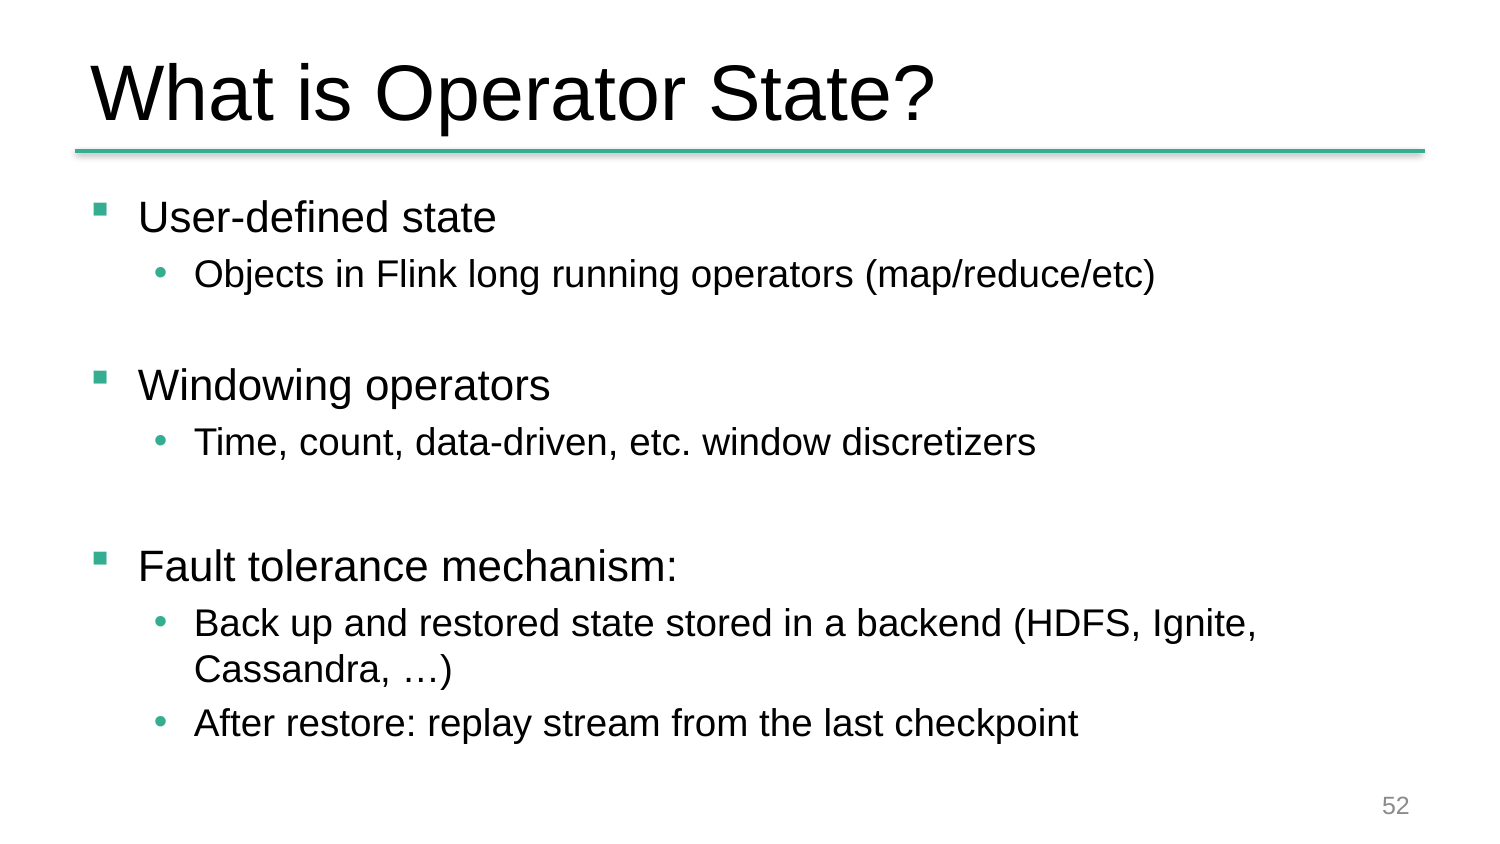

# What is Operator State?
User-defined state
Objects in Flink long running operators (map/reduce/etc)

Windowing operators
Time, count, data-driven, etc. window discretizers

Fault tolerance mechanism:
Back up and restored state stored in a backend (HDFS, Ignite, Cassandra, …)
After restore: replay stream from the last checkpoint
52